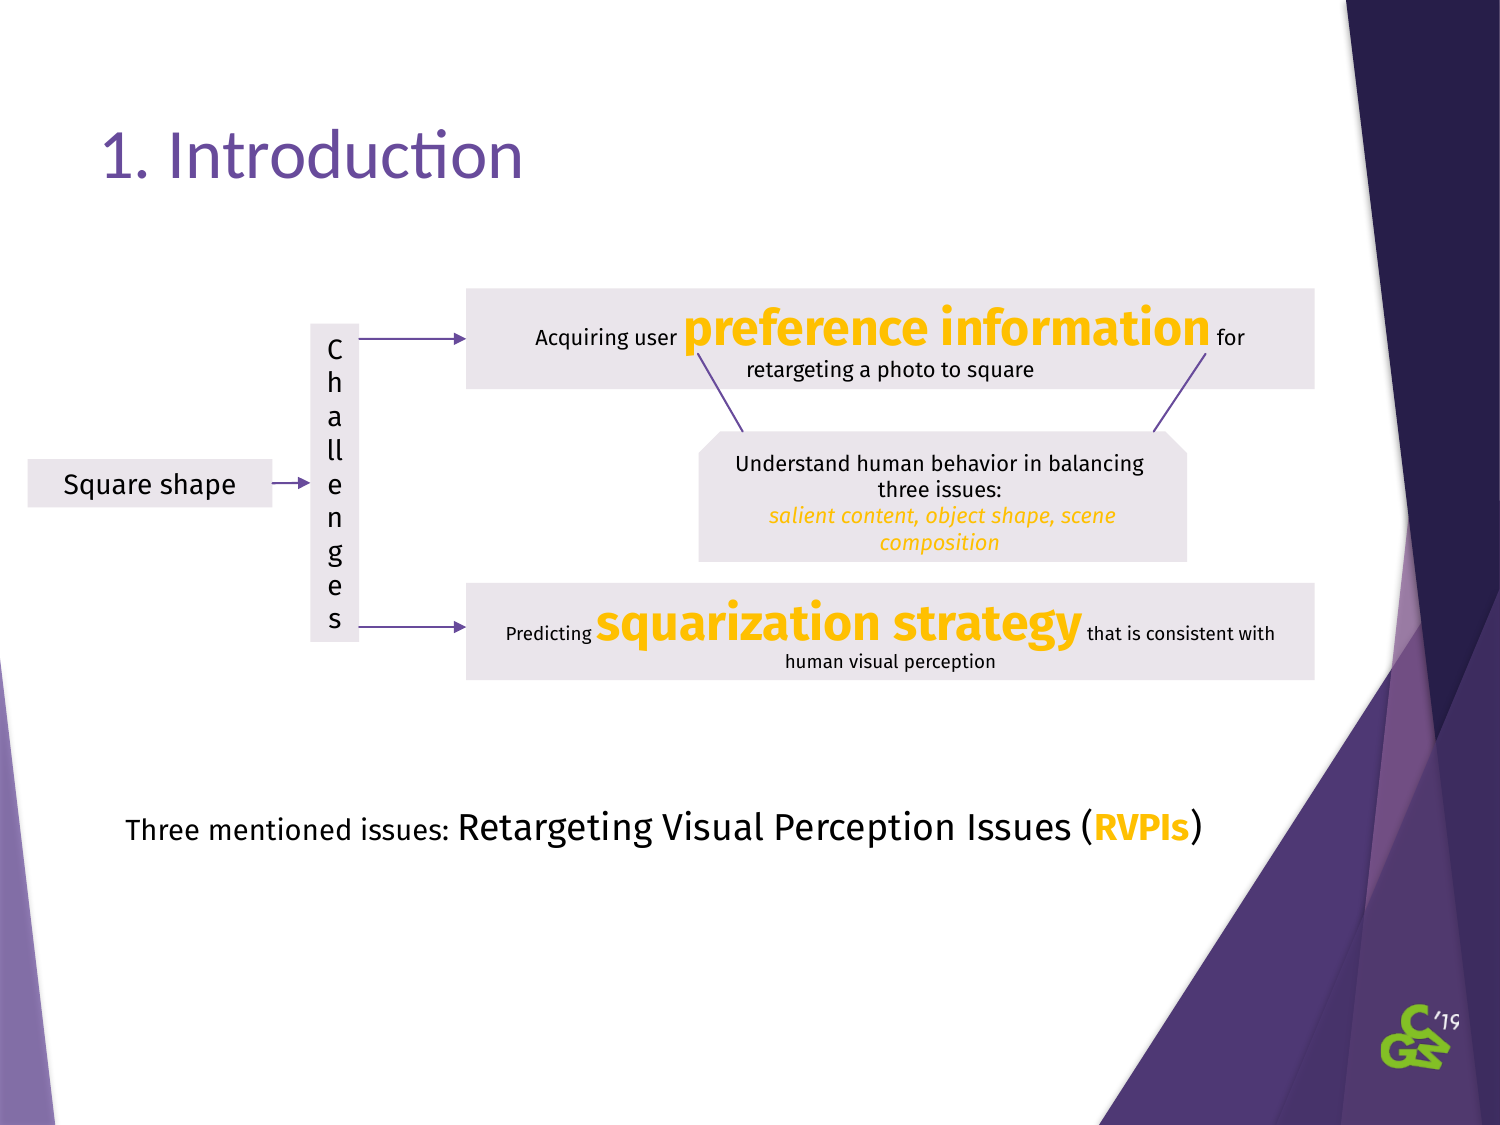

# 1. Introduction
Acquiring user preference information for retargeting a photo to square
Challenges
Understand human behavior in balancing
three issues:
salient content, object shape, scene composition
Square shape
Predicting squarization strategy that is consistent with human visual perception
Three mentioned issues: Retargeting Visual Perception Issues (RVPIs)